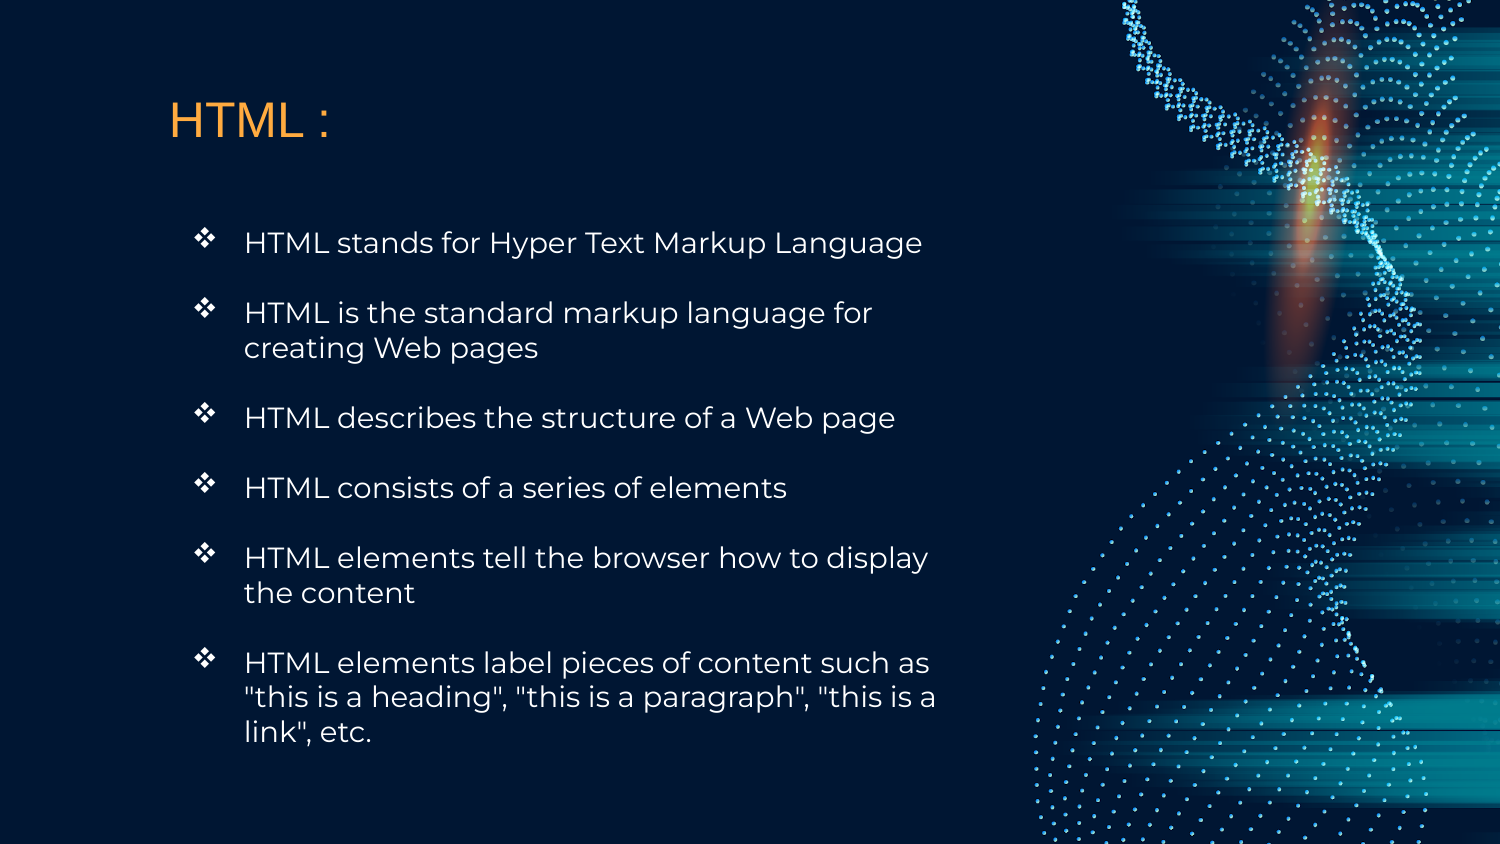

# HTML :
HTML stands for Hyper Text Markup Language

HTML is the standard markup language for creating Web pages

HTML describes the structure of a Web page

HTML consists of a series of elements

HTML elements tell the browser how to display the content

HTML elements label pieces of content such as "this is a heading", "this is a paragraph", "this is a link", etc.